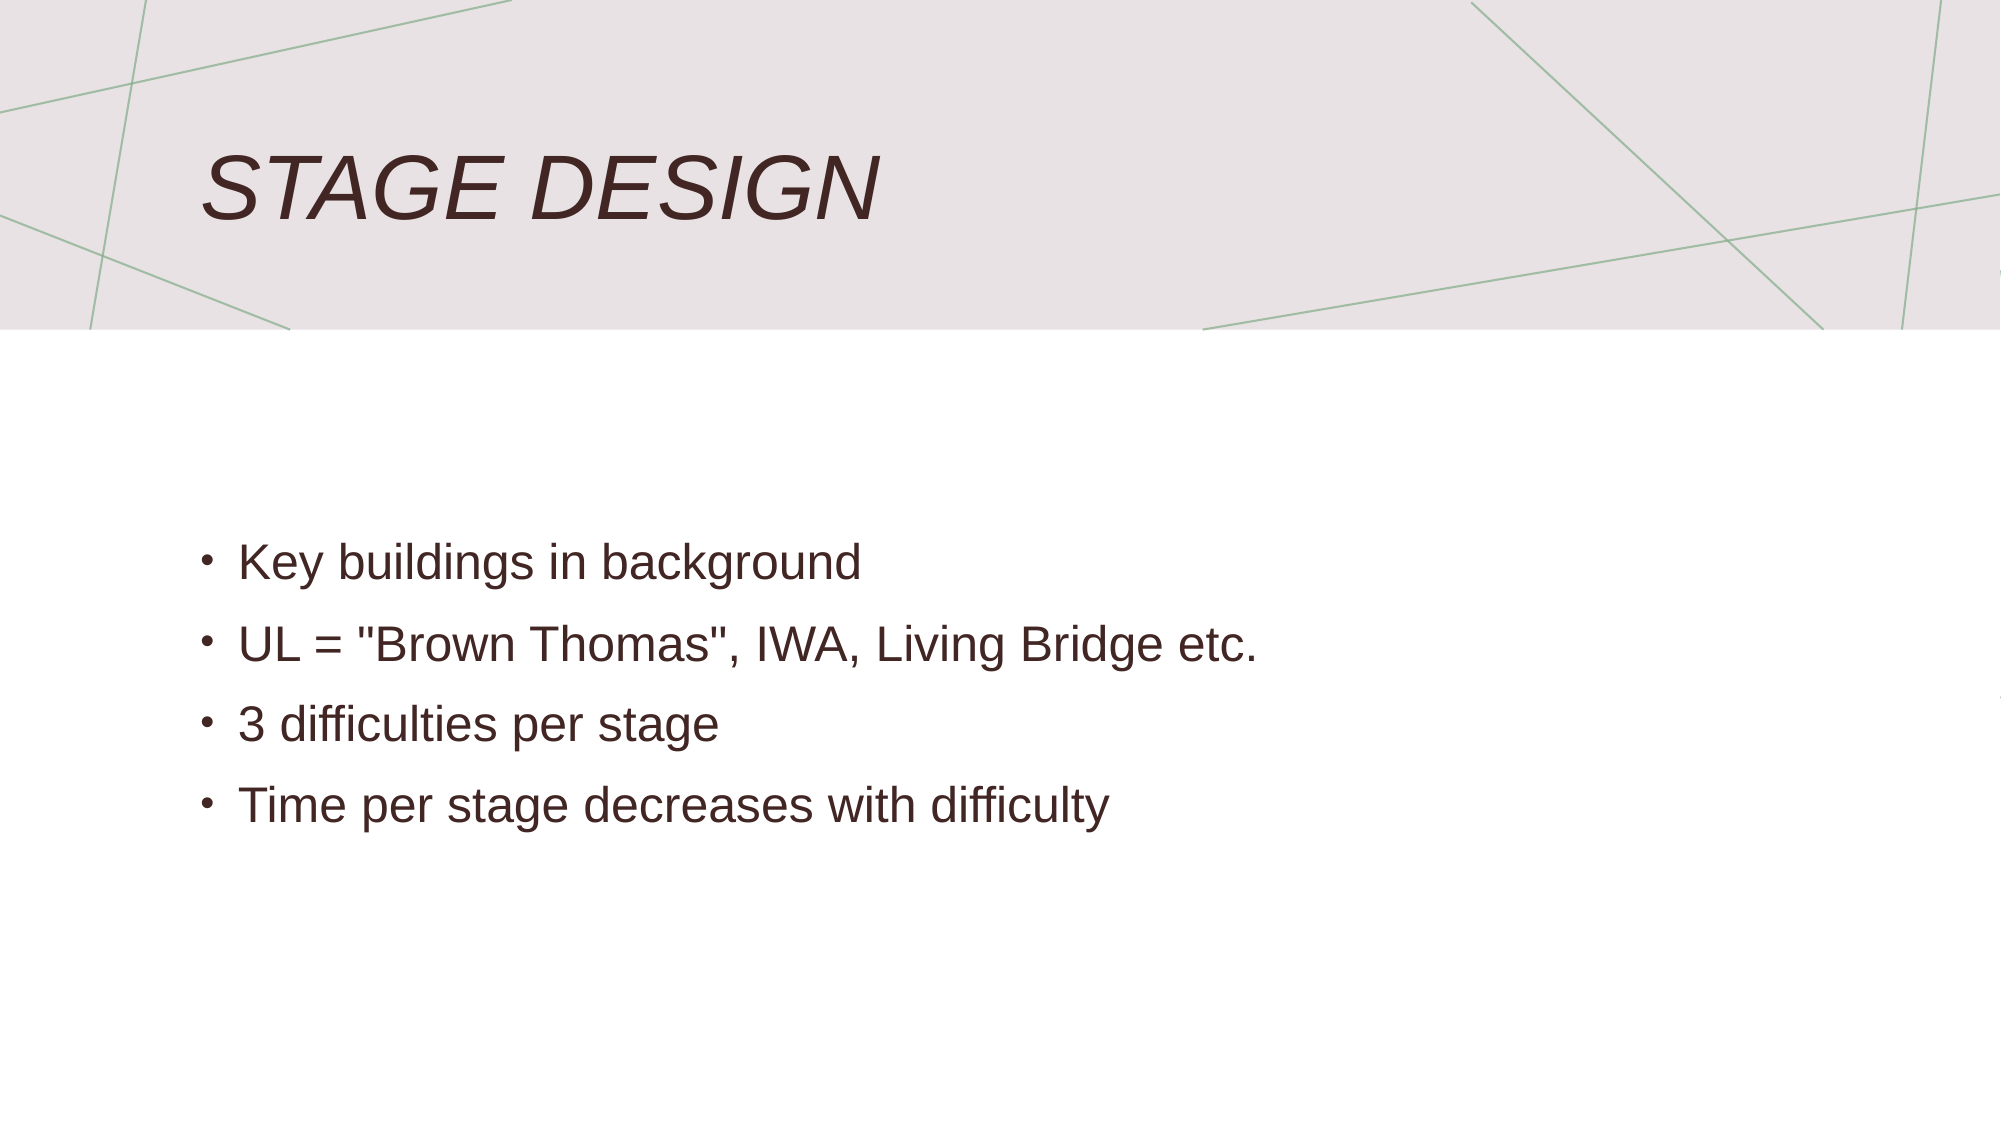

# Stage Design
Key buildings in background
UL = "Brown Thomas", IWA, Living Bridge etc.
3 difficulties per stage
Time per stage decreases with difficulty